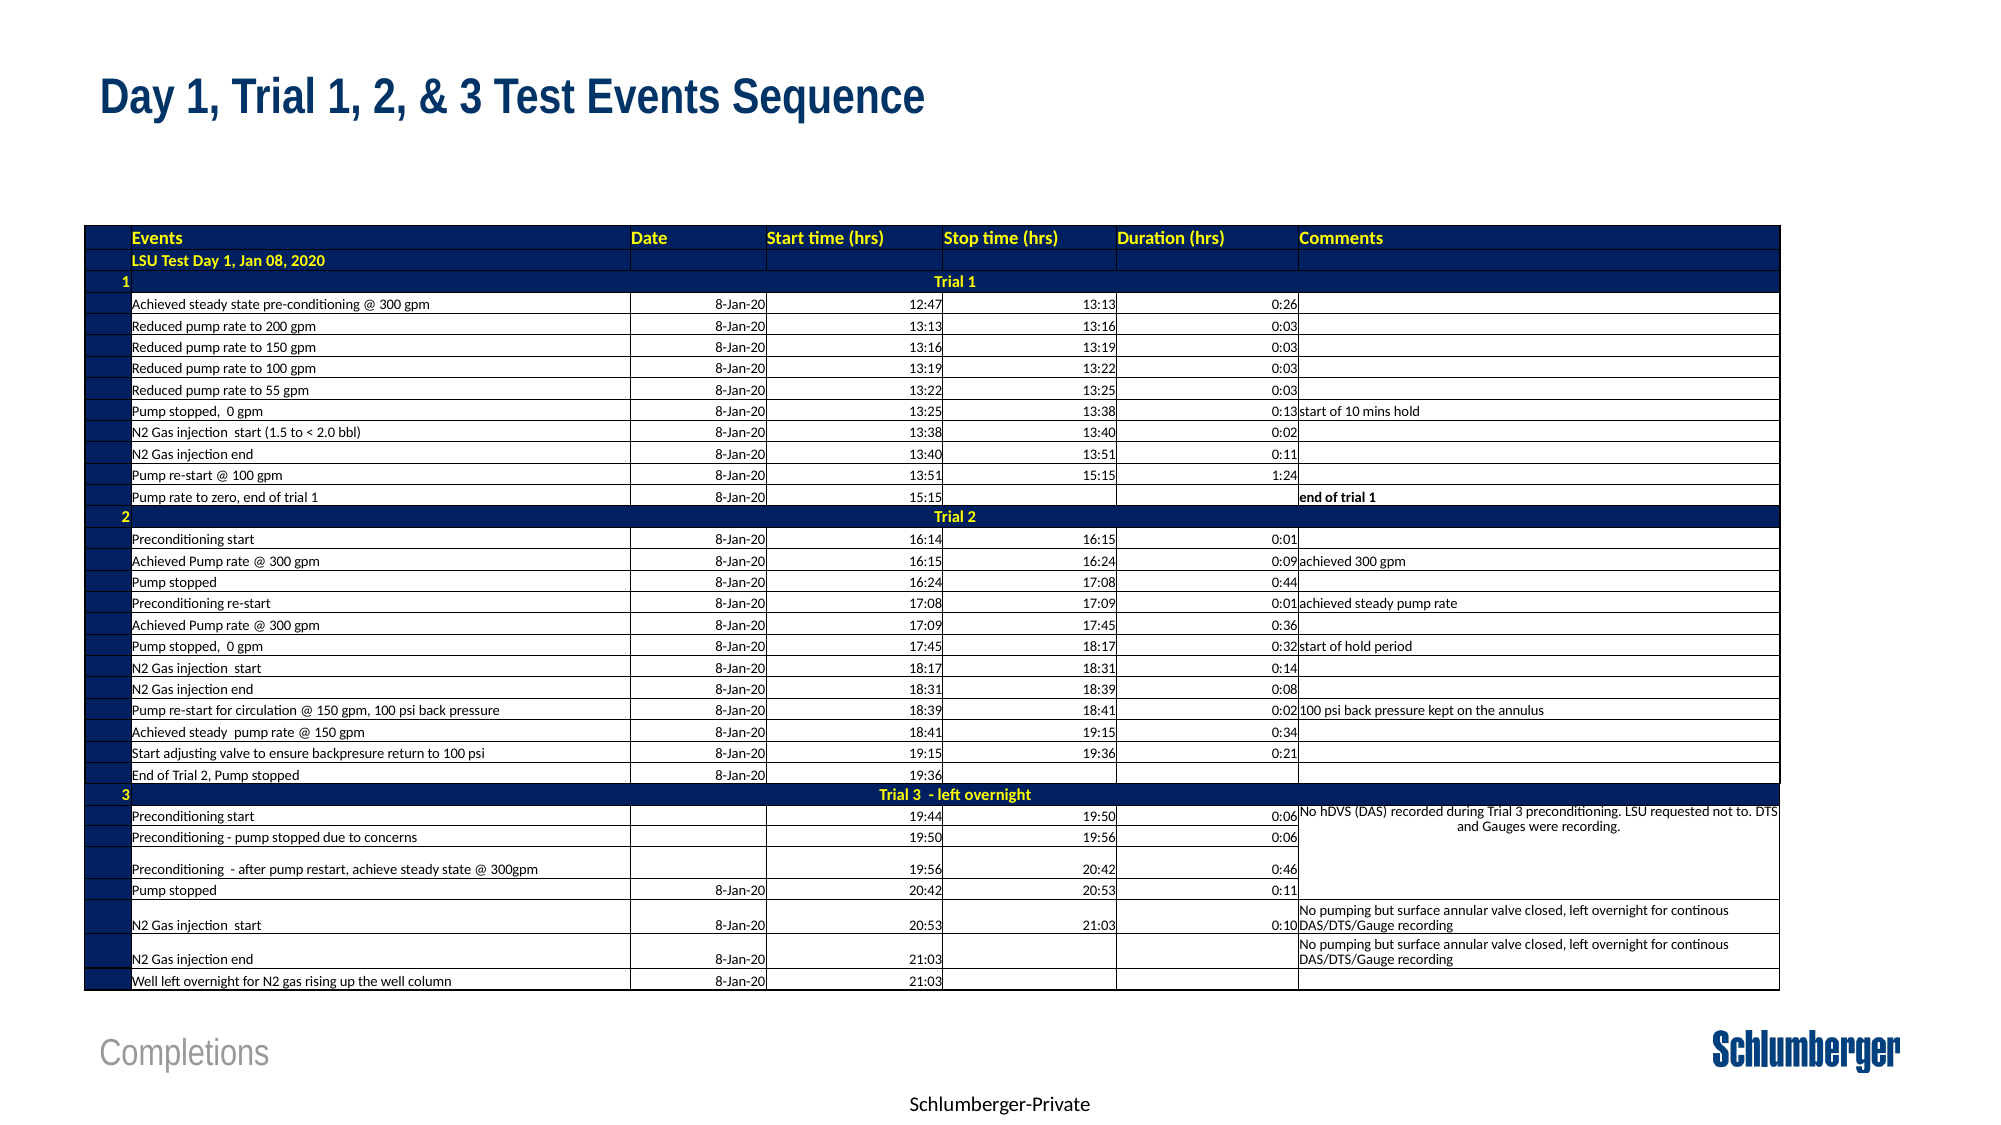

# Day 1, Trial 1, 2, & 3 Test Events Sequence
|  | Events | Date | Start time (hrs) | Stop time (hrs) | Duration (hrs) | Comments |
| --- | --- | --- | --- | --- | --- | --- |
|  | LSU Test Day 1, Jan 08, 2020 |  |  |  |  |  |
| 1 | Trial 1 |  |  |  |  |  |
|  | Achieved steady state pre-conditioning @ 300 gpm | 8-Jan-20 | 12:47 | 13:13 | 0:26 |  |
|  | Reduced pump rate to 200 gpm | 8-Jan-20 | 13:13 | 13:16 | 0:03 |  |
|  | Reduced pump rate to 150 gpm | 8-Jan-20 | 13:16 | 13:19 | 0:03 |  |
|  | Reduced pump rate to 100 gpm | 8-Jan-20 | 13:19 | 13:22 | 0:03 |  |
|  | Reduced pump rate to 55 gpm | 8-Jan-20 | 13:22 | 13:25 | 0:03 |  |
|  | Pump stopped, 0 gpm | 8-Jan-20 | 13:25 | 13:38 | 0:13 | start of 10 mins hold |
|  | N2 Gas injection start (1.5 to < 2.0 bbl) | 8-Jan-20 | 13:38 | 13:40 | 0:02 |  |
|  | N2 Gas injection end | 8-Jan-20 | 13:40 | 13:51 | 0:11 |  |
|  | Pump re-start @ 100 gpm | 8-Jan-20 | 13:51 | 15:15 | 1:24 |  |
|  | Pump rate to zero, end of trial 1 | 8-Jan-20 | 15:15 |  |  | end of trial 1 |
| 2 | Trial 2 |  |  |  |  |  |
|  | Preconditioning start | 8-Jan-20 | 16:14 | 16:15 | 0:01 |  |
|  | Achieved Pump rate @ 300 gpm | 8-Jan-20 | 16:15 | 16:24 | 0:09 | achieved 300 gpm |
|  | Pump stopped | 8-Jan-20 | 16:24 | 17:08 | 0:44 |  |
|  | Preconditioning re-start | 8-Jan-20 | 17:08 | 17:09 | 0:01 | achieved steady pump rate |
|  | Achieved Pump rate @ 300 gpm | 8-Jan-20 | 17:09 | 17:45 | 0:36 |  |
|  | Pump stopped, 0 gpm | 8-Jan-20 | 17:45 | 18:17 | 0:32 | start of hold period |
|  | N2 Gas injection start | 8-Jan-20 | 18:17 | 18:31 | 0:14 |  |
|  | N2 Gas injection end | 8-Jan-20 | 18:31 | 18:39 | 0:08 |  |
|  | Pump re-start for circulation @ 150 gpm, 100 psi back pressure | 8-Jan-20 | 18:39 | 18:41 | 0:02 | 100 psi back pressure kept on the annulus |
|  | Achieved steady pump rate @ 150 gpm | 8-Jan-20 | 18:41 | 19:15 | 0:34 |  |
|  | Start adjusting valve to ensure backpresure return to 100 psi | 8-Jan-20 | 19:15 | 19:36 | 0:21 |  |
|  | End of Trial 2, Pump stopped | 8-Jan-20 | 19:36 |  |  |  |
| 3 | Trial 3 - left overnight |  |  |  |  |  |
|  | Preconditioning start |  | 19:44 | 19:50 | 0:06 | No hDVS (DAS) recorded during Trial 3 preconditioning. LSU requested not to. DTS and Gauges were recording. |
|  | Preconditioning - pump stopped due to concerns |  | 19:50 | 19:56 | 0:06 |  |
|  | Preconditioning - after pump restart, achieve steady state @ 300gpm |  | 19:56 | 20:42 | 0:46 |  |
|  | Pump stopped | 8-Jan-20 | 20:42 | 20:53 | 0:11 |  |
|  | N2 Gas injection start | 8-Jan-20 | 20:53 | 21:03 | 0:10 | No pumping but surface annular valve closed, left overnight for continous DAS/DTS/Gauge recording |
|  | N2 Gas injection end | 8-Jan-20 | 21:03 |  |  | No pumping but surface annular valve closed, left overnight for continous DAS/DTS/Gauge recording |
|  | Well left overnight for N2 gas rising up the well column | 8-Jan-20 | 21:03 |  |  |  |